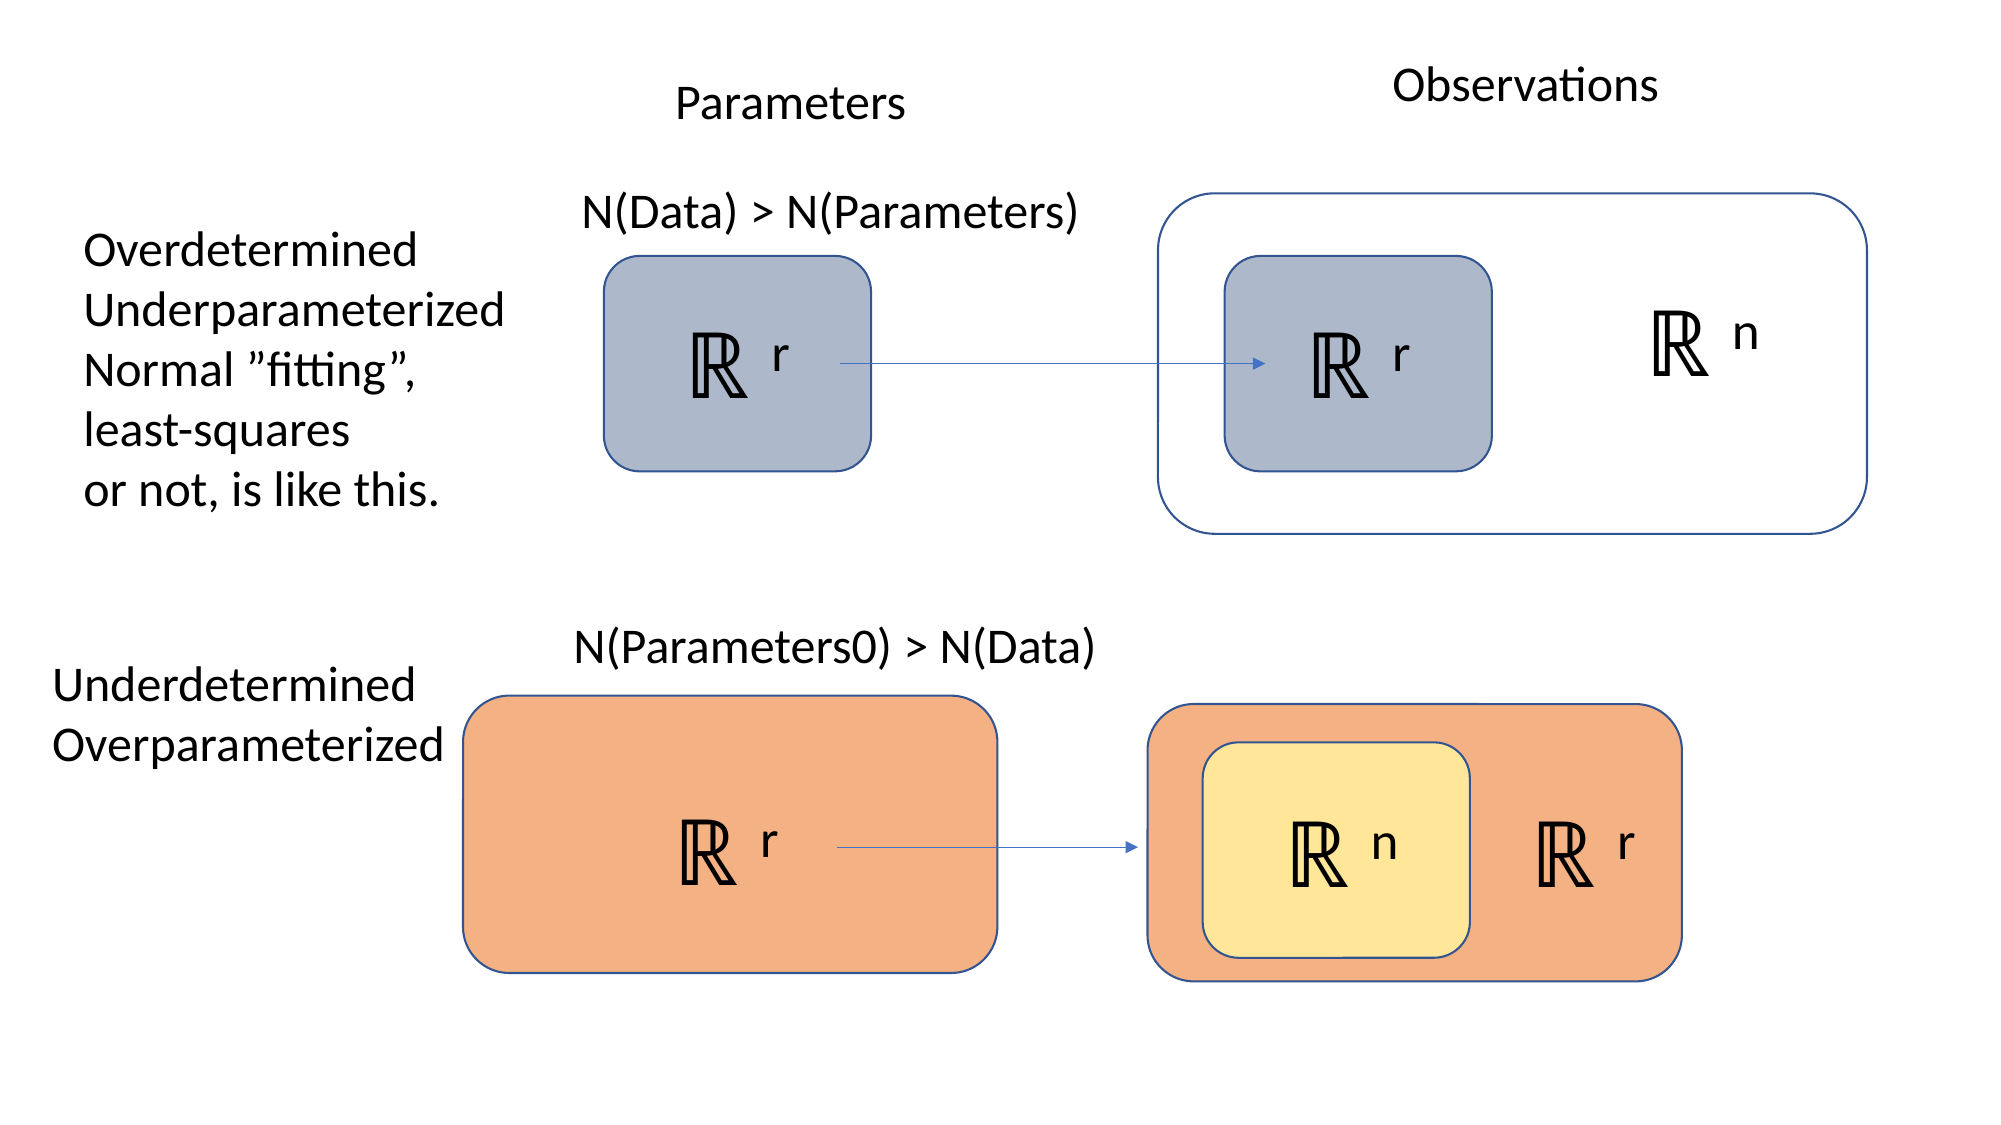

Observations
Parameters
N(Data) > N(Parameters)

Overdetermined
Underparameterized
Normal ”fitting”,
least-squares
or not, is like this.

ℝ n

ℝ r

ℝ r

N(Parameters0) > N(Data)
Underdetermined
Overparameterized

ℝ r

ℝ n

ℝ r